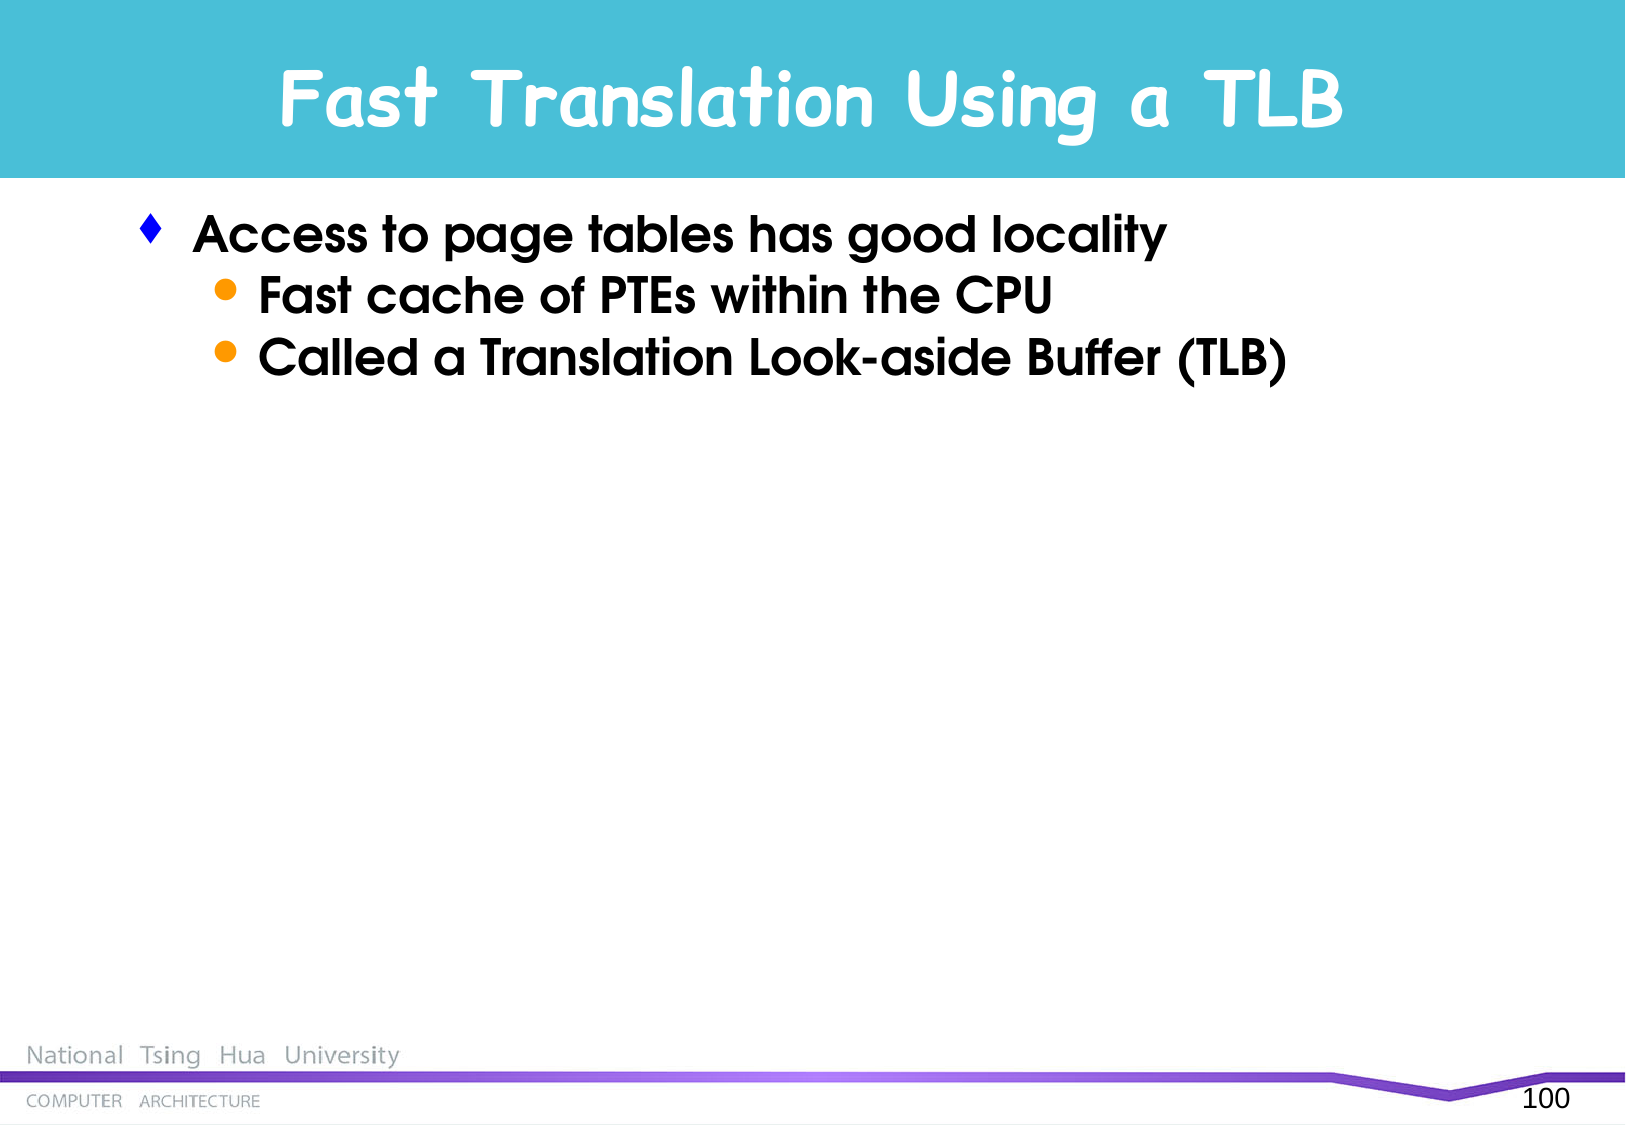

# Fast Translation Using a TLB
Access to page tables has good locality
Fast cache of PTEs within the CPU
Called a Translation Look-aside Buffer (TLB)
100